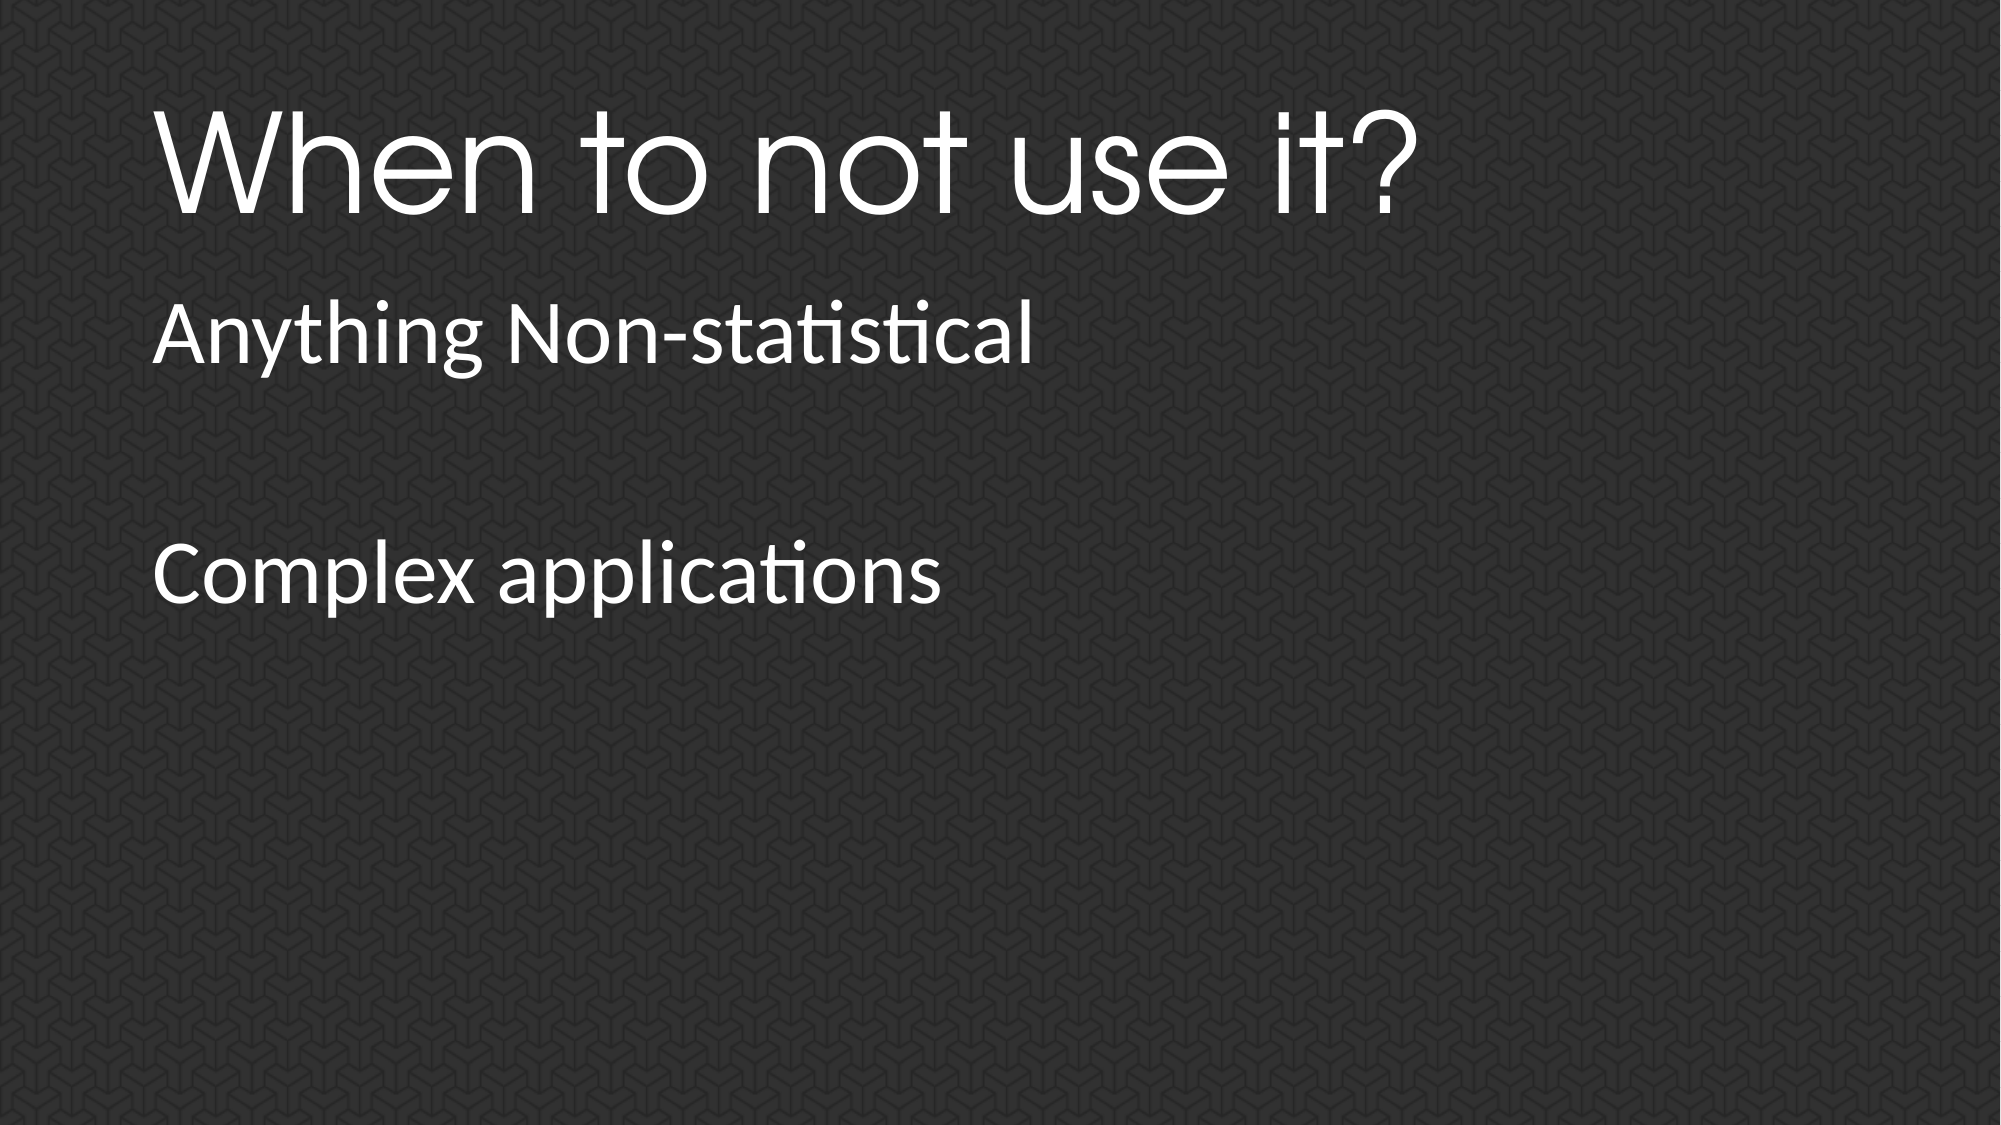

# When to not use it?
Anything Non-statistical

Complex applications